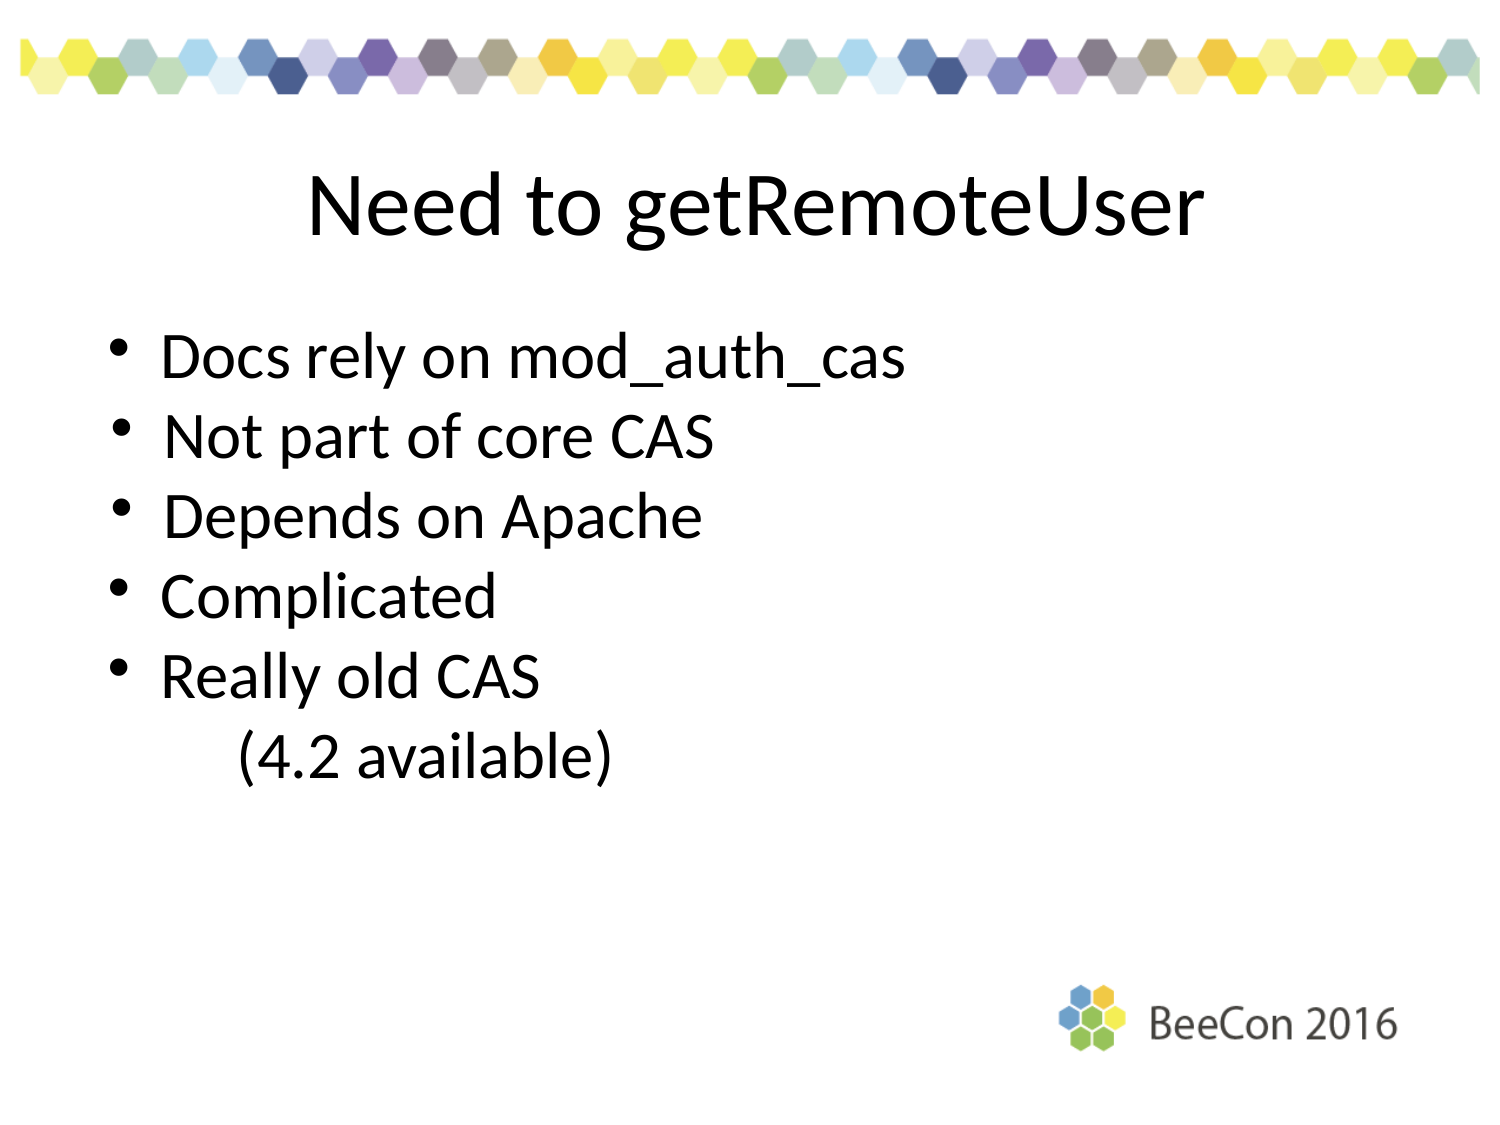

Need to getRemoteUser
Docs rely on mod_auth_cas
Not part of core CAS
Depends on Apache
Complicated
Really old CAS
(4.2 available)